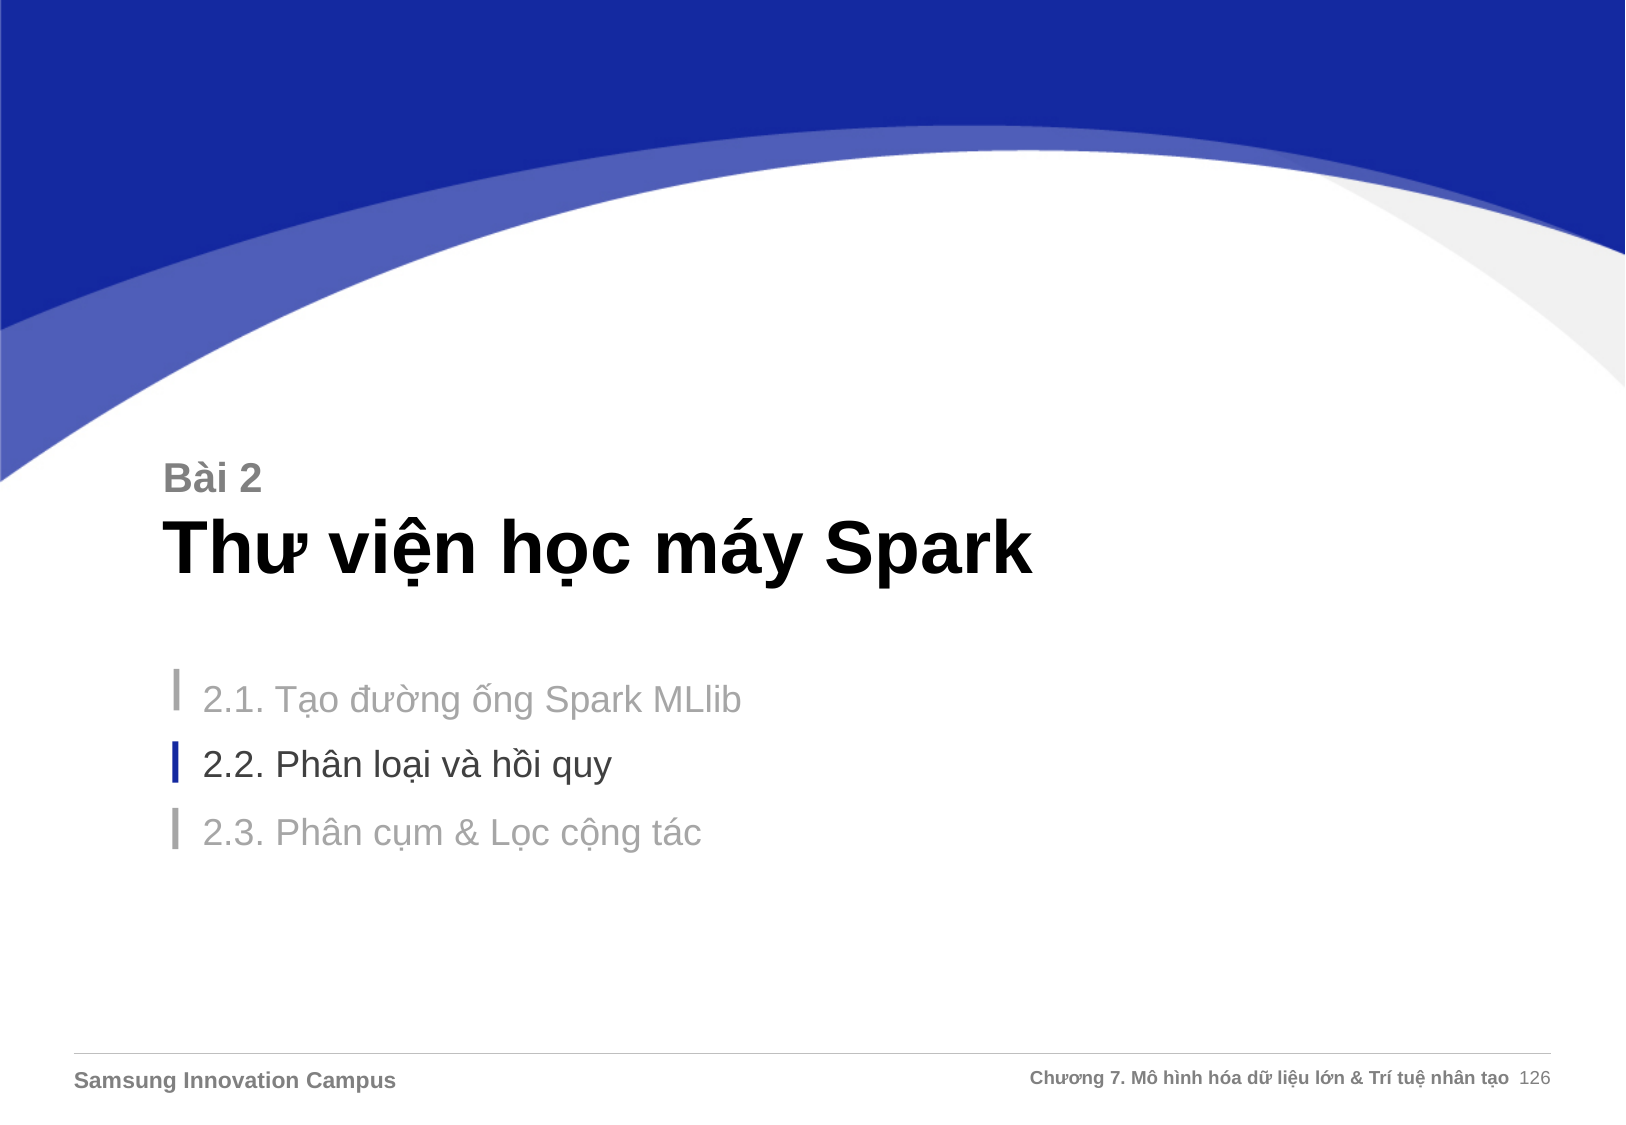

Bài 2
Thư viện học máy Spark

2.1. Tạo đường ống Spark MLlib
2.2. Phân loại và hồi quy

2.3. Phân cụm & Lọc cộng tác